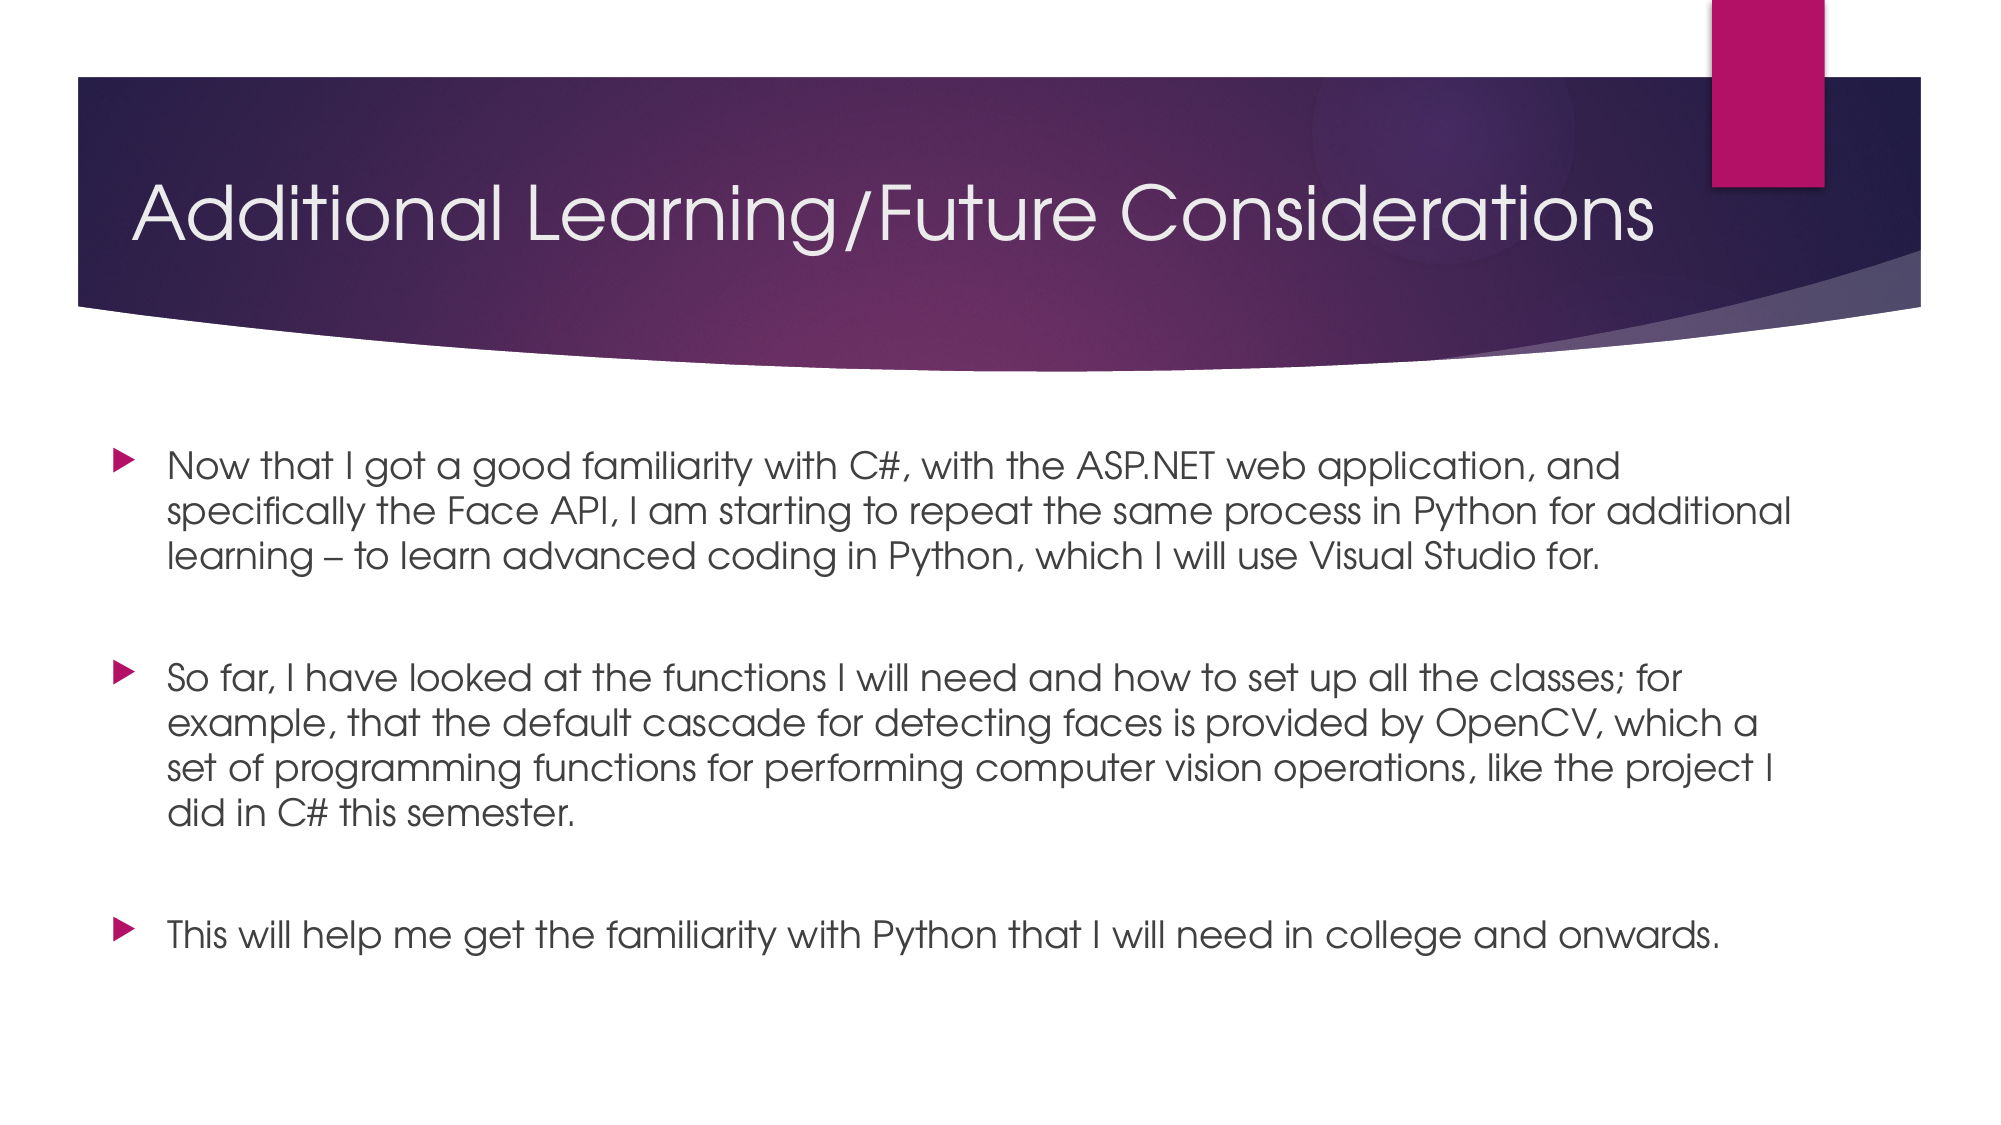

# Additional Learning/Future Considerations
Now that I got a good familiarity with C#, with the ASP.NET web application, and specifically the Face API, I am starting to repeat the same process in Python for additional learning – to learn advanced coding in Python, which I will use Visual Studio for.

So far, I have looked at the functions I will need and how to set up all the classes; for example, that the default cascade for detecting faces is provided by OpenCV, which a set of programming functions for performing computer vision operations, like the project I did in C# this semester.

This will help me get the familiarity with Python that I will need in college and onwards.